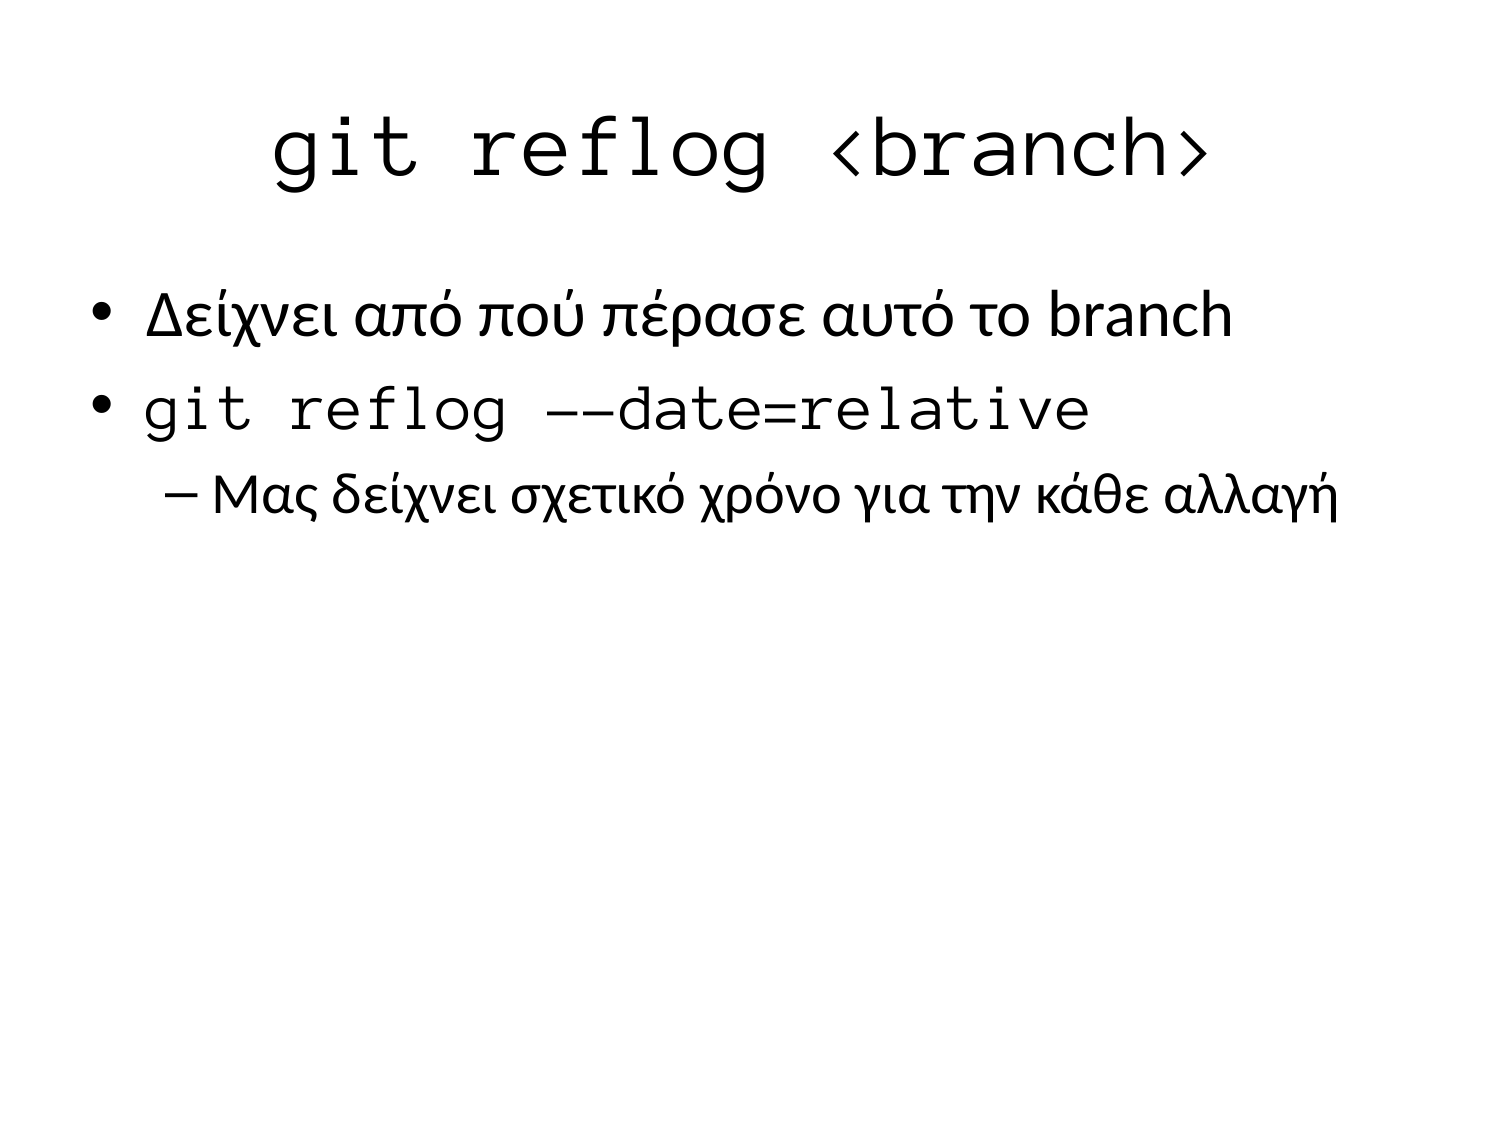

# git reflog <branch>
Δείχνει από πού πέρασε αυτό το branch
git reflog --date=relative
Μας δείχνει σχετικό χρόνο για την κάθε αλλαγή